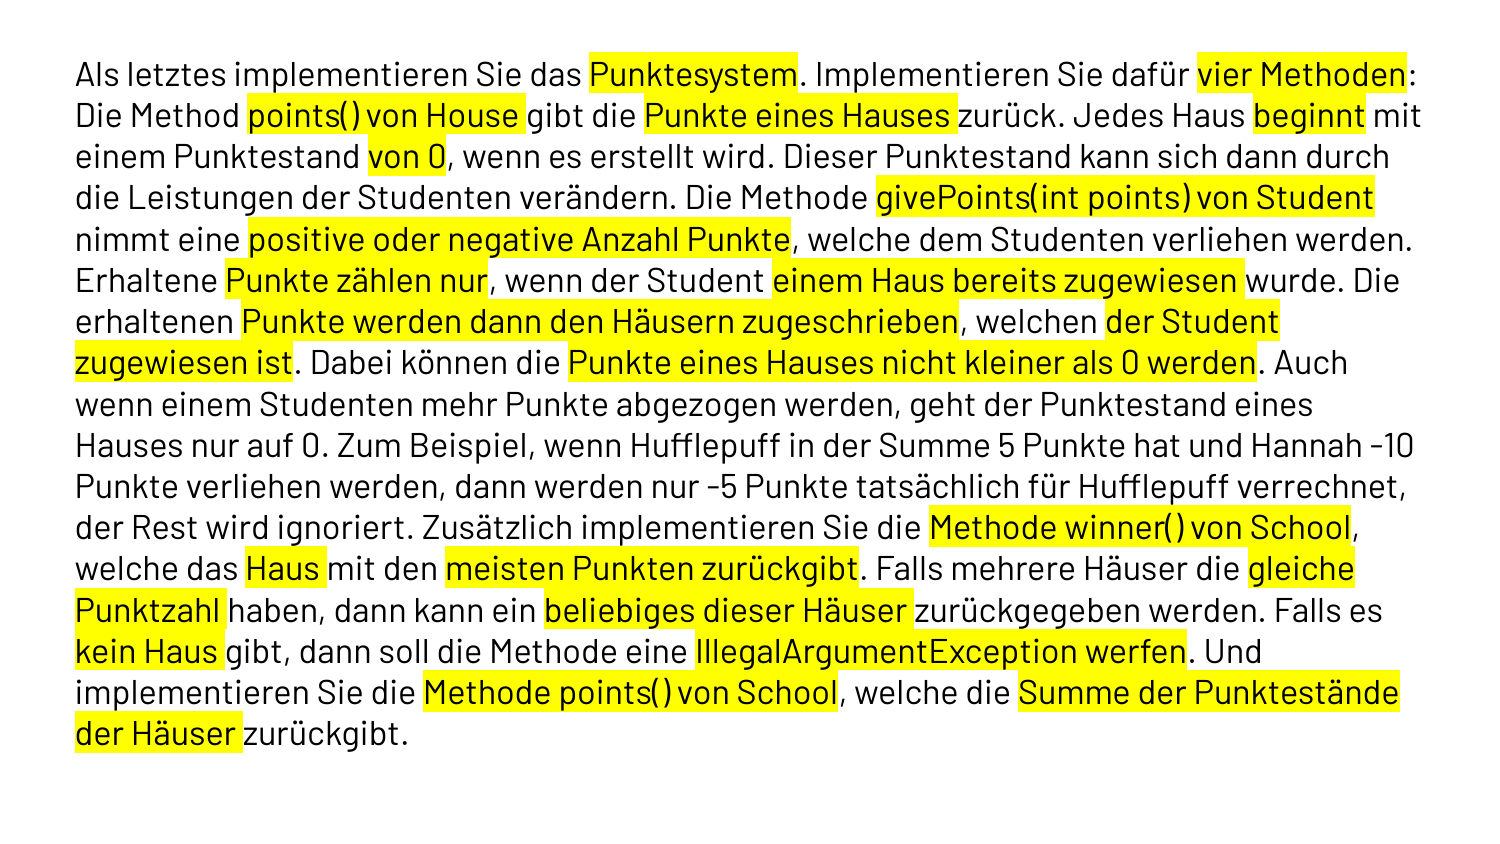

Als letztes implementieren Sie das Punktesystem. Implementieren Sie dafür vier Methoden: Die Method points() von House gibt die Punkte eines Hauses zurück. Jedes Haus beginnt mit einem Punktestand von 0, wenn es erstellt wird. Dieser Punktestand kann sich dann durch die Leistungen der Studenten verändern. Die Methode givePoints(int points) von Student nimmt eine positive oder negative Anzahl Punkte, welche dem Studenten verliehen werden. Erhaltene Punkte zählen nur, wenn der Student einem Haus bereits zugewiesen wurde. Die erhaltenen Punkte werden dann den Häusern zugeschrieben, welchen der Student zugewiesen ist. Dabei können die Punkte eines Hauses nicht kleiner als 0 werden. Auch wenn einem Studenten mehr Punkte abgezogen werden, geht der Punktestand eines Hauses nur auf 0. Zum Beispiel, wenn Hufflepuff in der Summe 5 Punkte hat und Hannah -10 Punkte verliehen werden, dann werden nur -5 Punkte tatsächlich für Hufflepuff verrechnet, der Rest wird ignoriert. Zusätzlich implementieren Sie die Methode winner() von School, welche das Haus mit den meisten Punkten zurückgibt. Falls mehrere Häuser die gleiche Punktzahl haben, dann kann ein beliebiges dieser Häuser zurückgegeben werden. Falls es kein Haus gibt, dann soll die Methode eine IllegalArgumentException werfen. Und implementieren Sie die Methode points() von School, welche die Summe der Punktestände der Häuser zurückgibt.